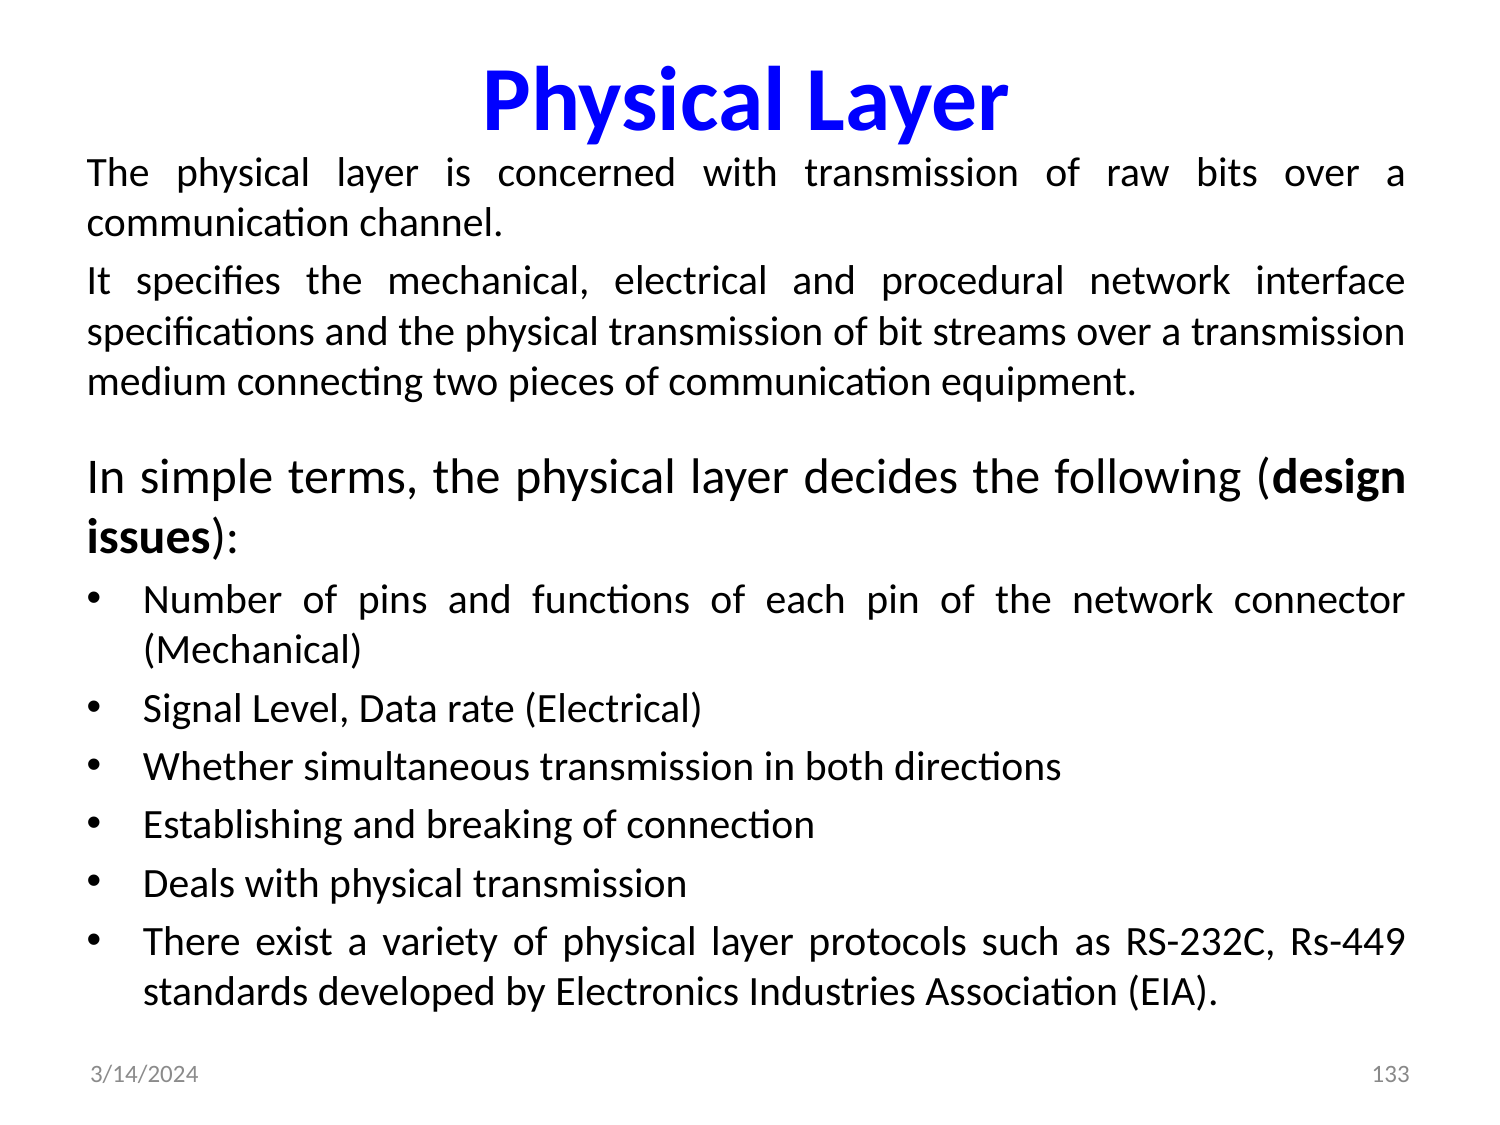

# Physical Layer
The physical layer is concerned with transmission of raw bits over a communication channel.
It specifies the mechanical, electrical and procedural network interface specifications and the physical transmission of bit streams over a transmission medium connecting two pieces of communication equipment.

In simple terms, the physical layer decides the following (design issues):
Number of pins and functions of each pin of the network connector (Mechanical)
Signal Level, Data rate (Electrical)
Whether simultaneous transmission in both directions
Establishing and breaking of connection
Deals with physical transmission
There exist a variety of physical layer protocols such as RS-232C, Rs-449 standards developed by Electronics Industries Association (EIA).
3/14/2024
133